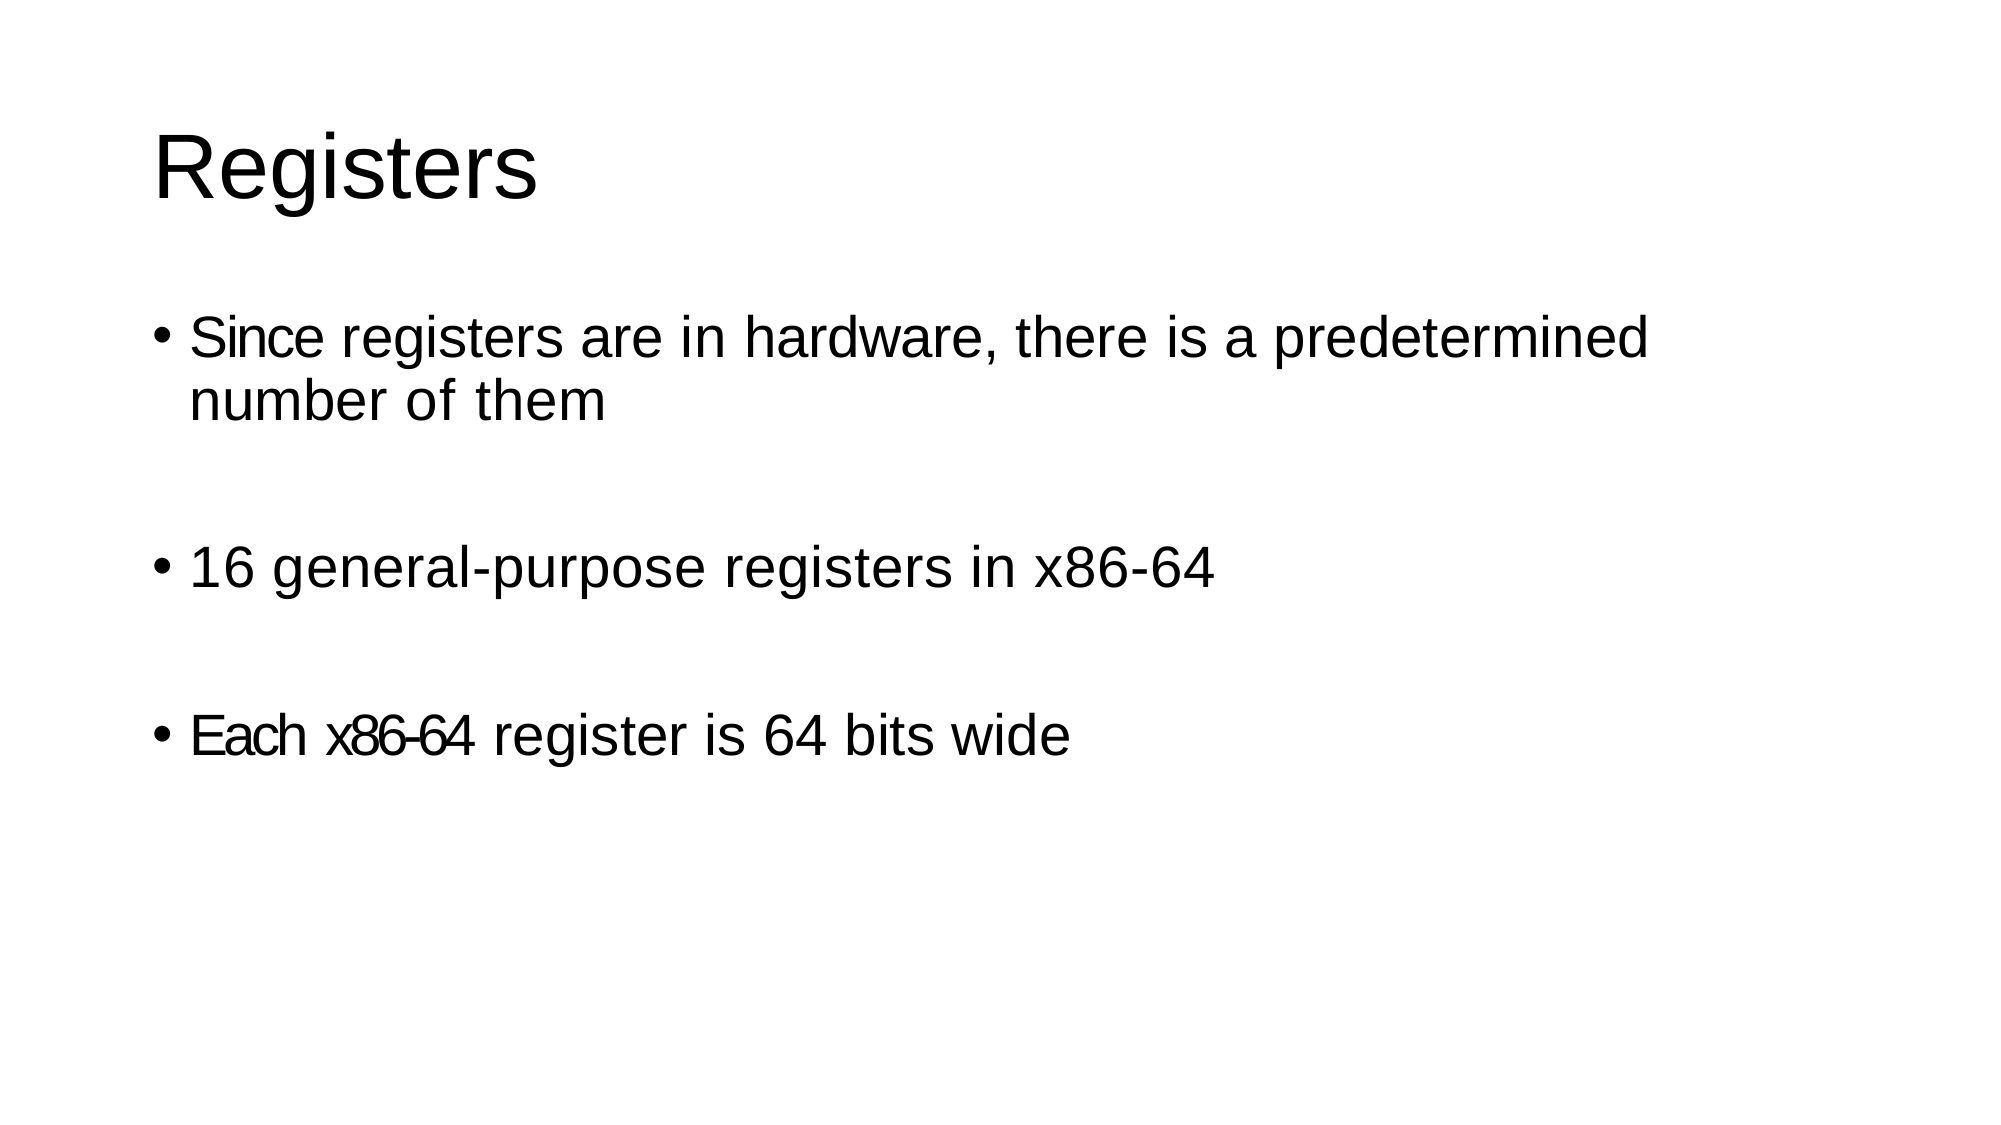

# Registers
Since registers are in hardware, there is a predetermined number of them

16 general-purpose registers in x86-64

Each x86-64 register is 64 bits wide